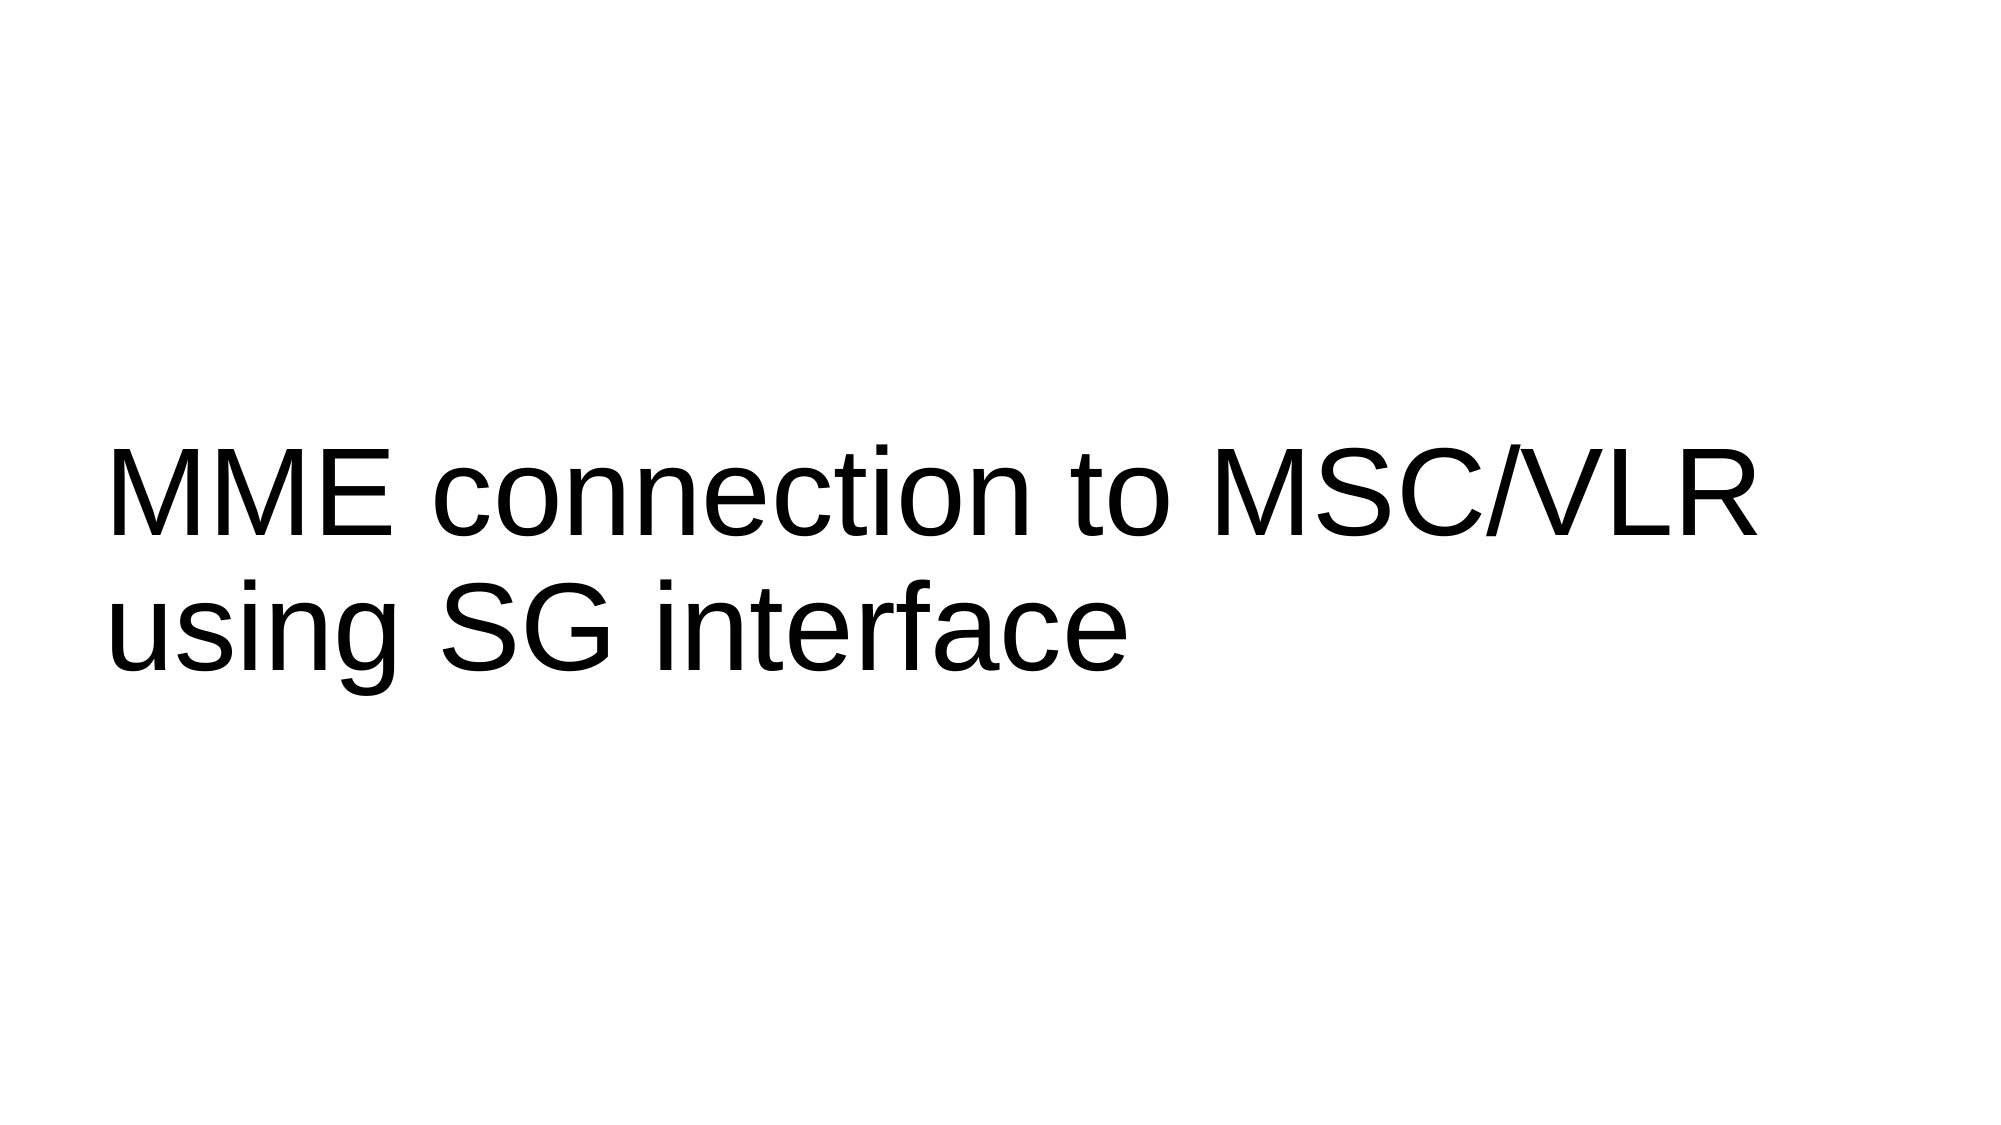

# MME connection to MSC/VLR using SG interface